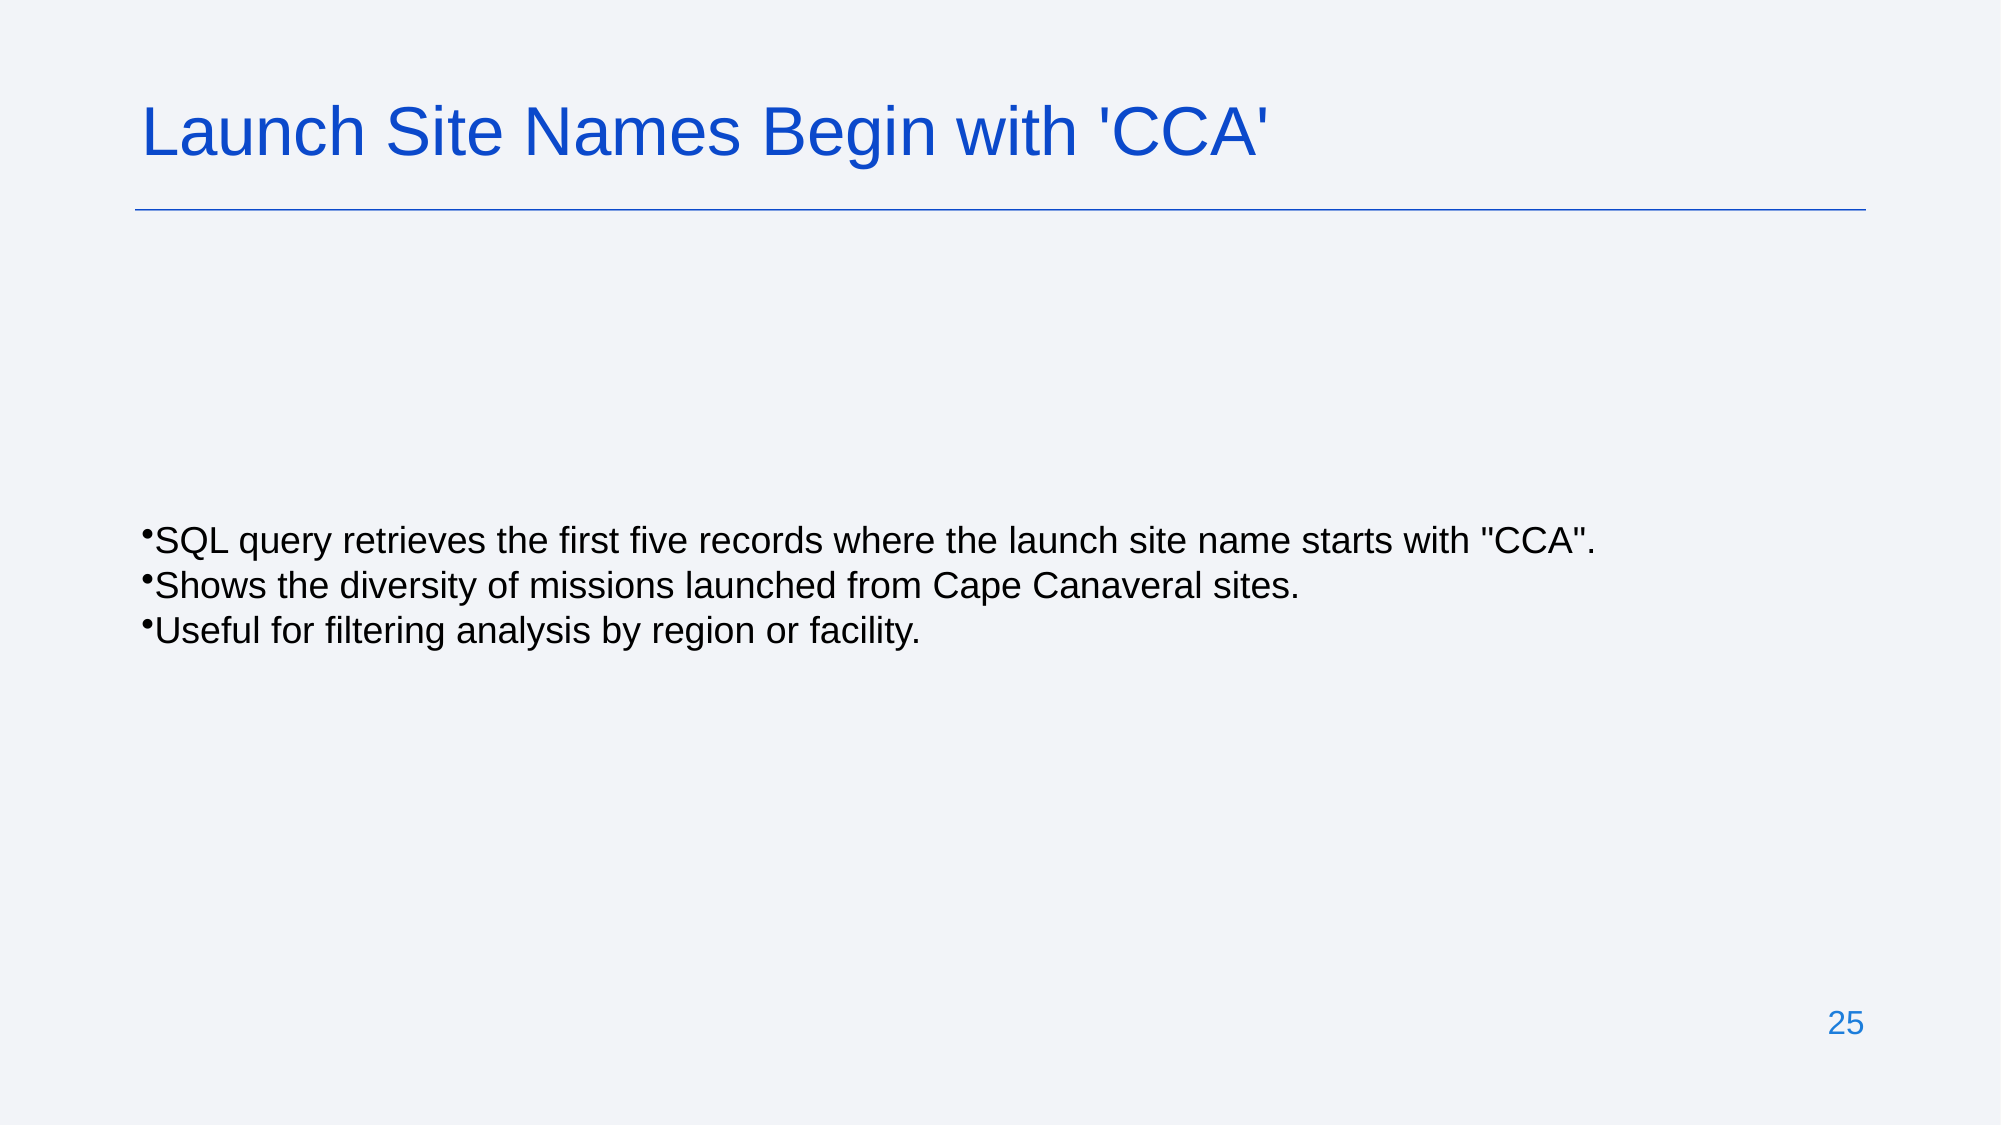

Launch Site Names Begin with 'CCA'
# SQL query retrieves the first five records where the launch site name starts with "CCA".
Shows the diversity of missions launched from Cape Canaveral sites.
Useful for filtering analysis by region or facility.
25